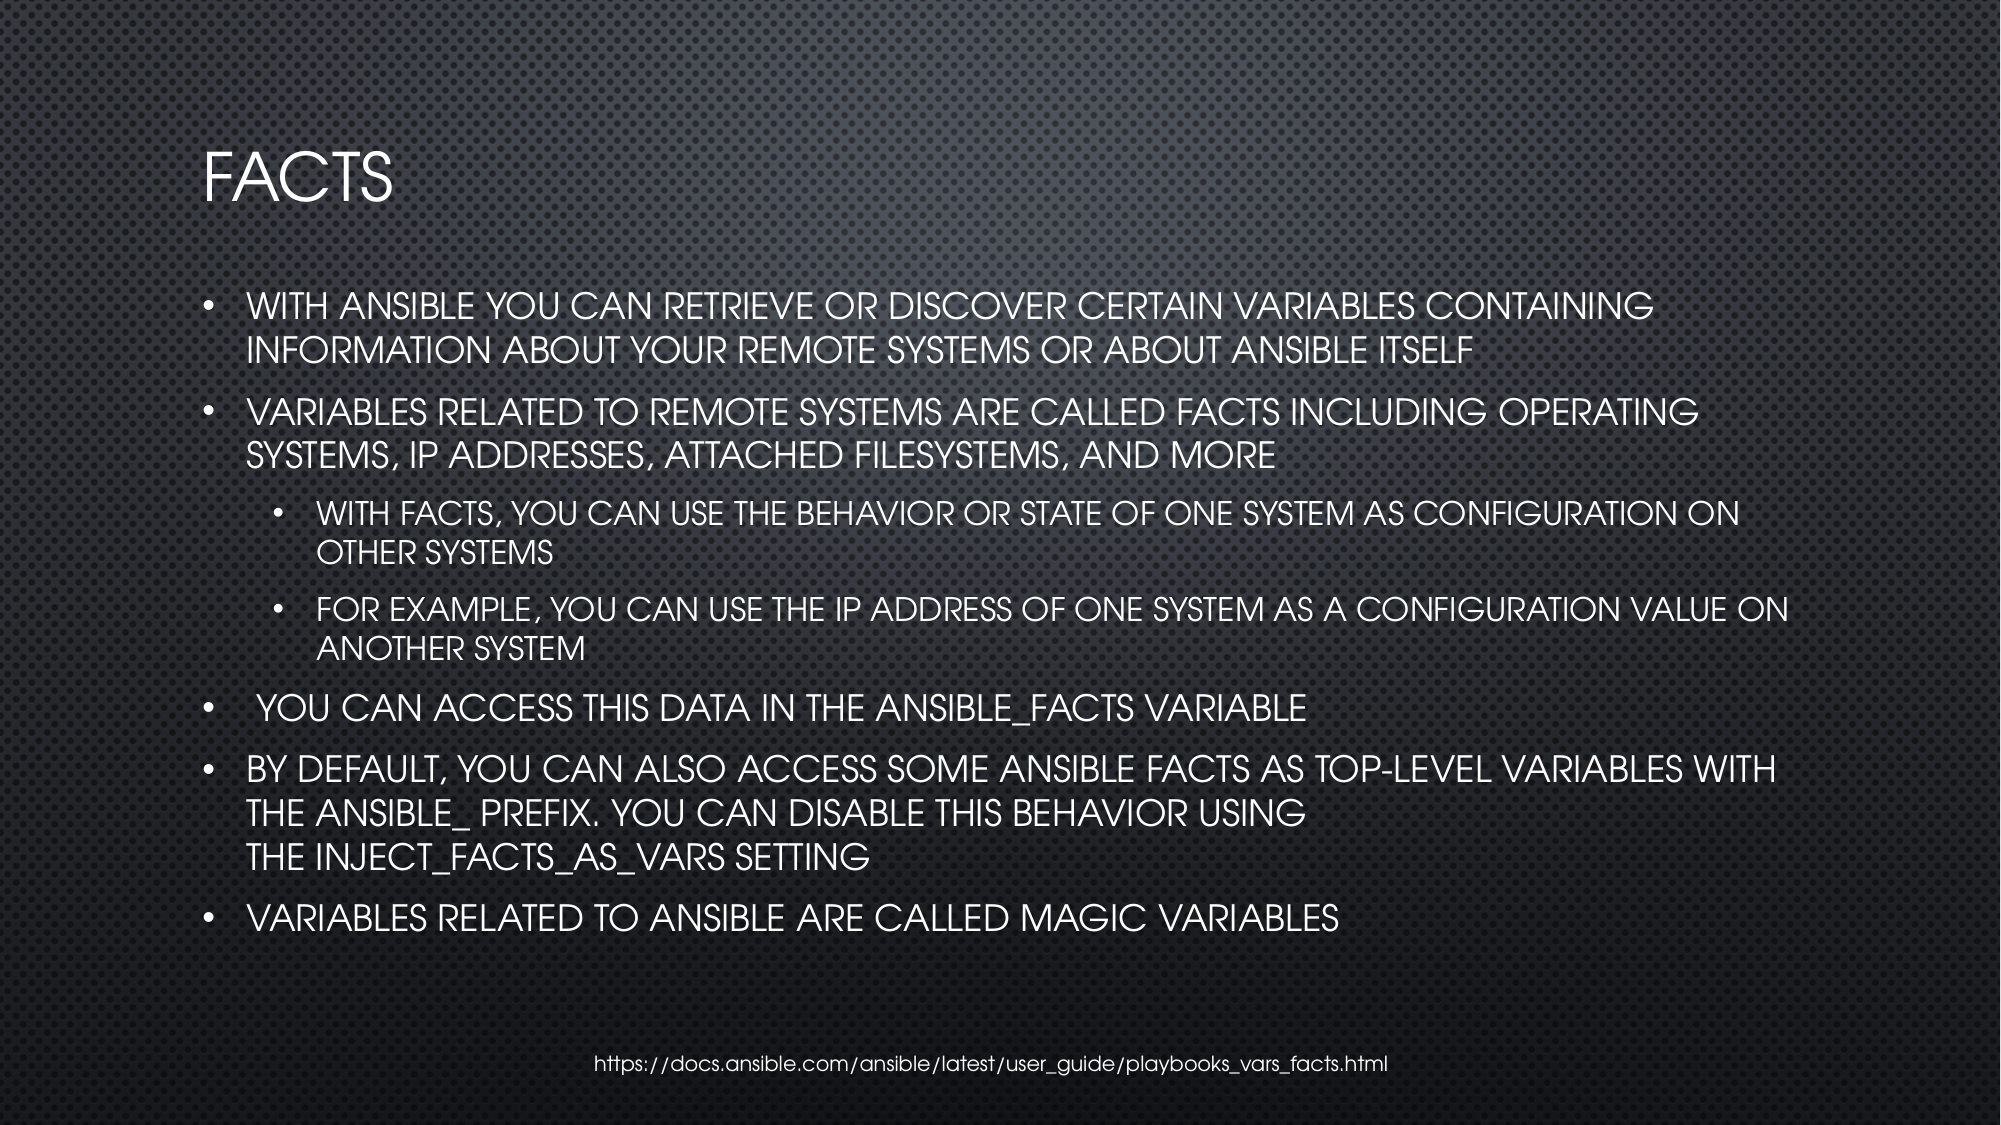

# Facts
With Ansible you can retrieve or discover certain variables containing information about your remote systems or about Ansible itself
Variables related to remote systems are called facts including operating systems, IP addresses, attached filesystems, and more
With facts, you can use the behavior or state of one system as configuration on other systems
For example, you can use the IP address of one system as a configuration value on another system
 You can access this data in the ansible_facts variable
By default, you can also access some Ansible facts as top-level variables with the ansible_ prefix. You can disable this behavior using the inject_facts_as_vars setting
Variables related to Ansible are called magic variables
https://docs.ansible.com/ansible/latest/user_guide/playbooks_vars_facts.html